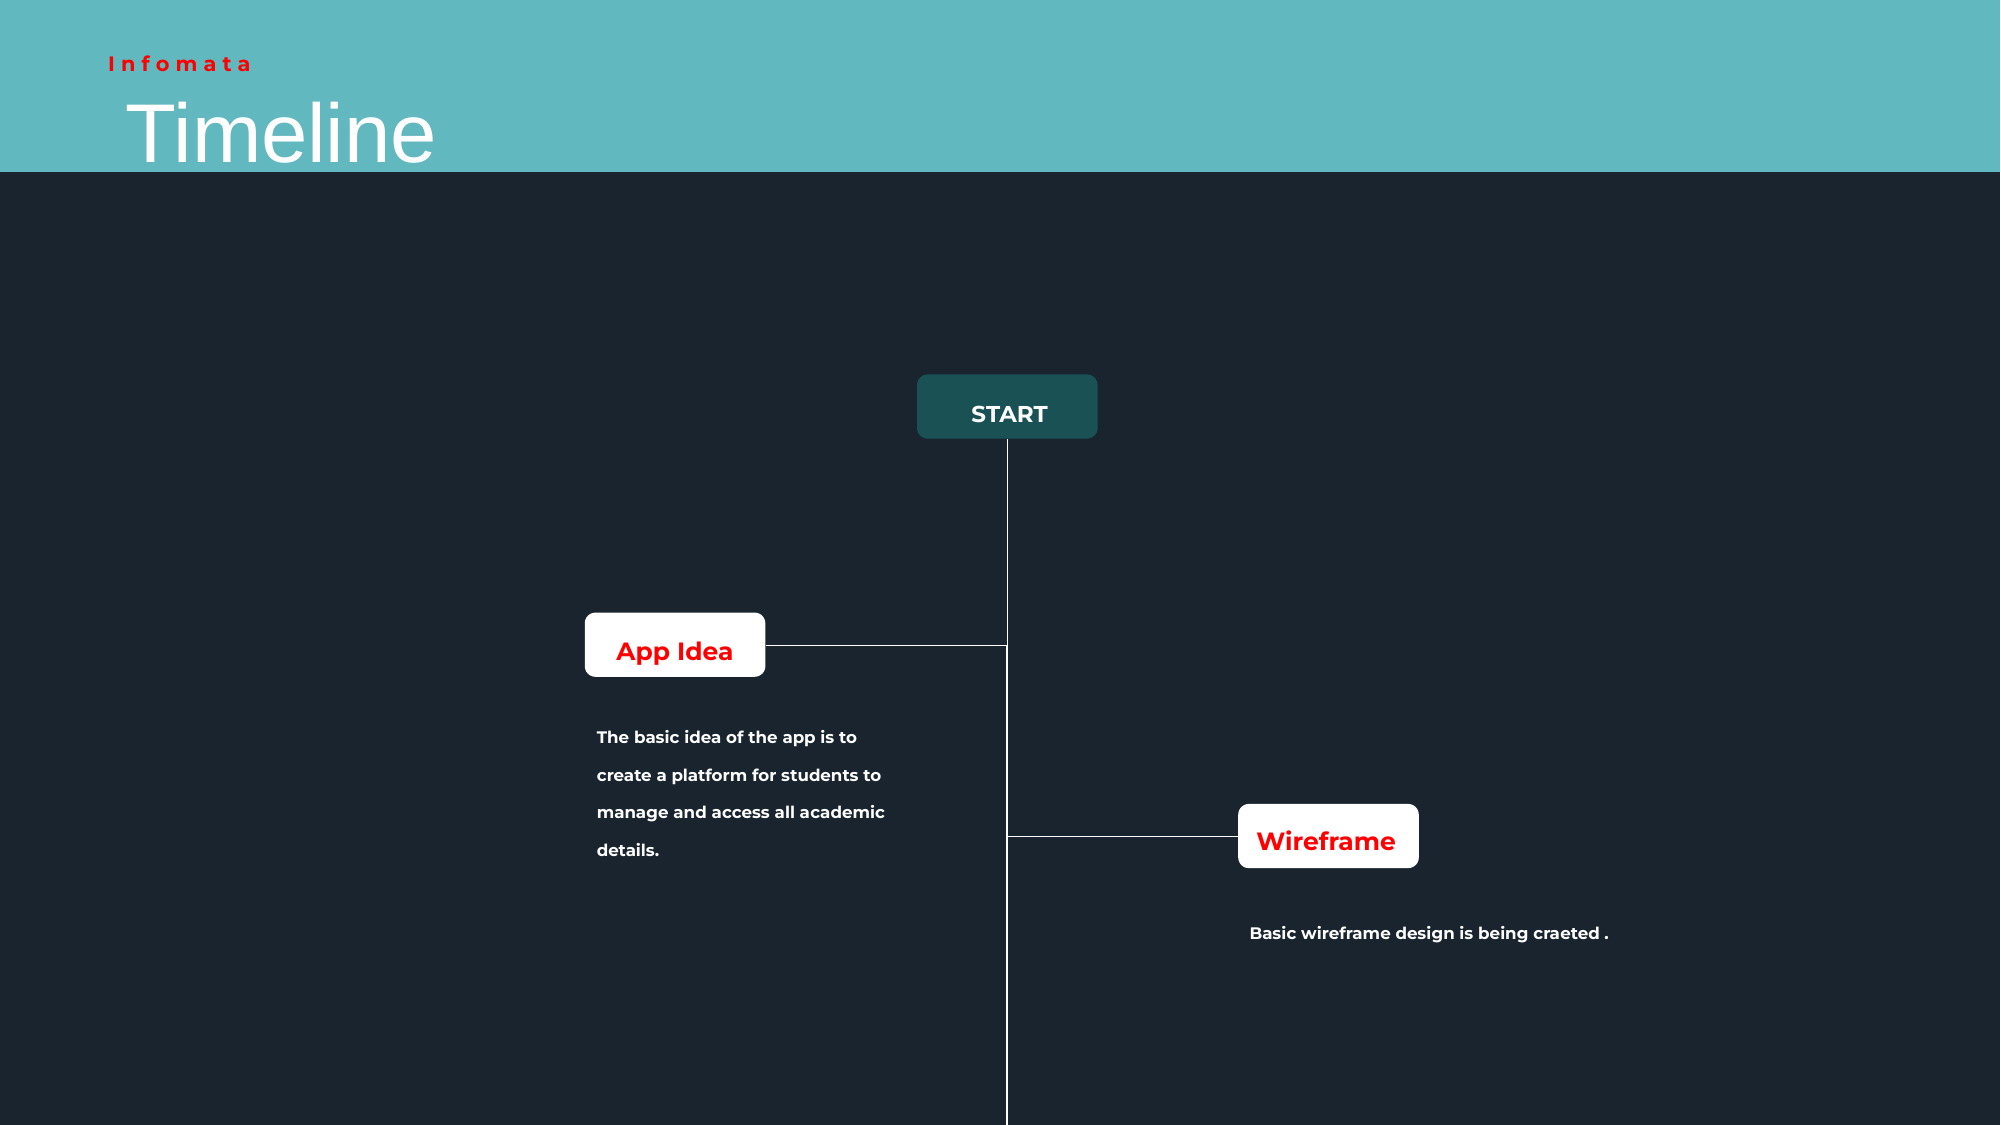

Infomata
Timeline

START

App Idea
The basic idea of the app is to create a platform for students to manage and access all academic details.

Wireframe
Basic wireframe design is being craeted .